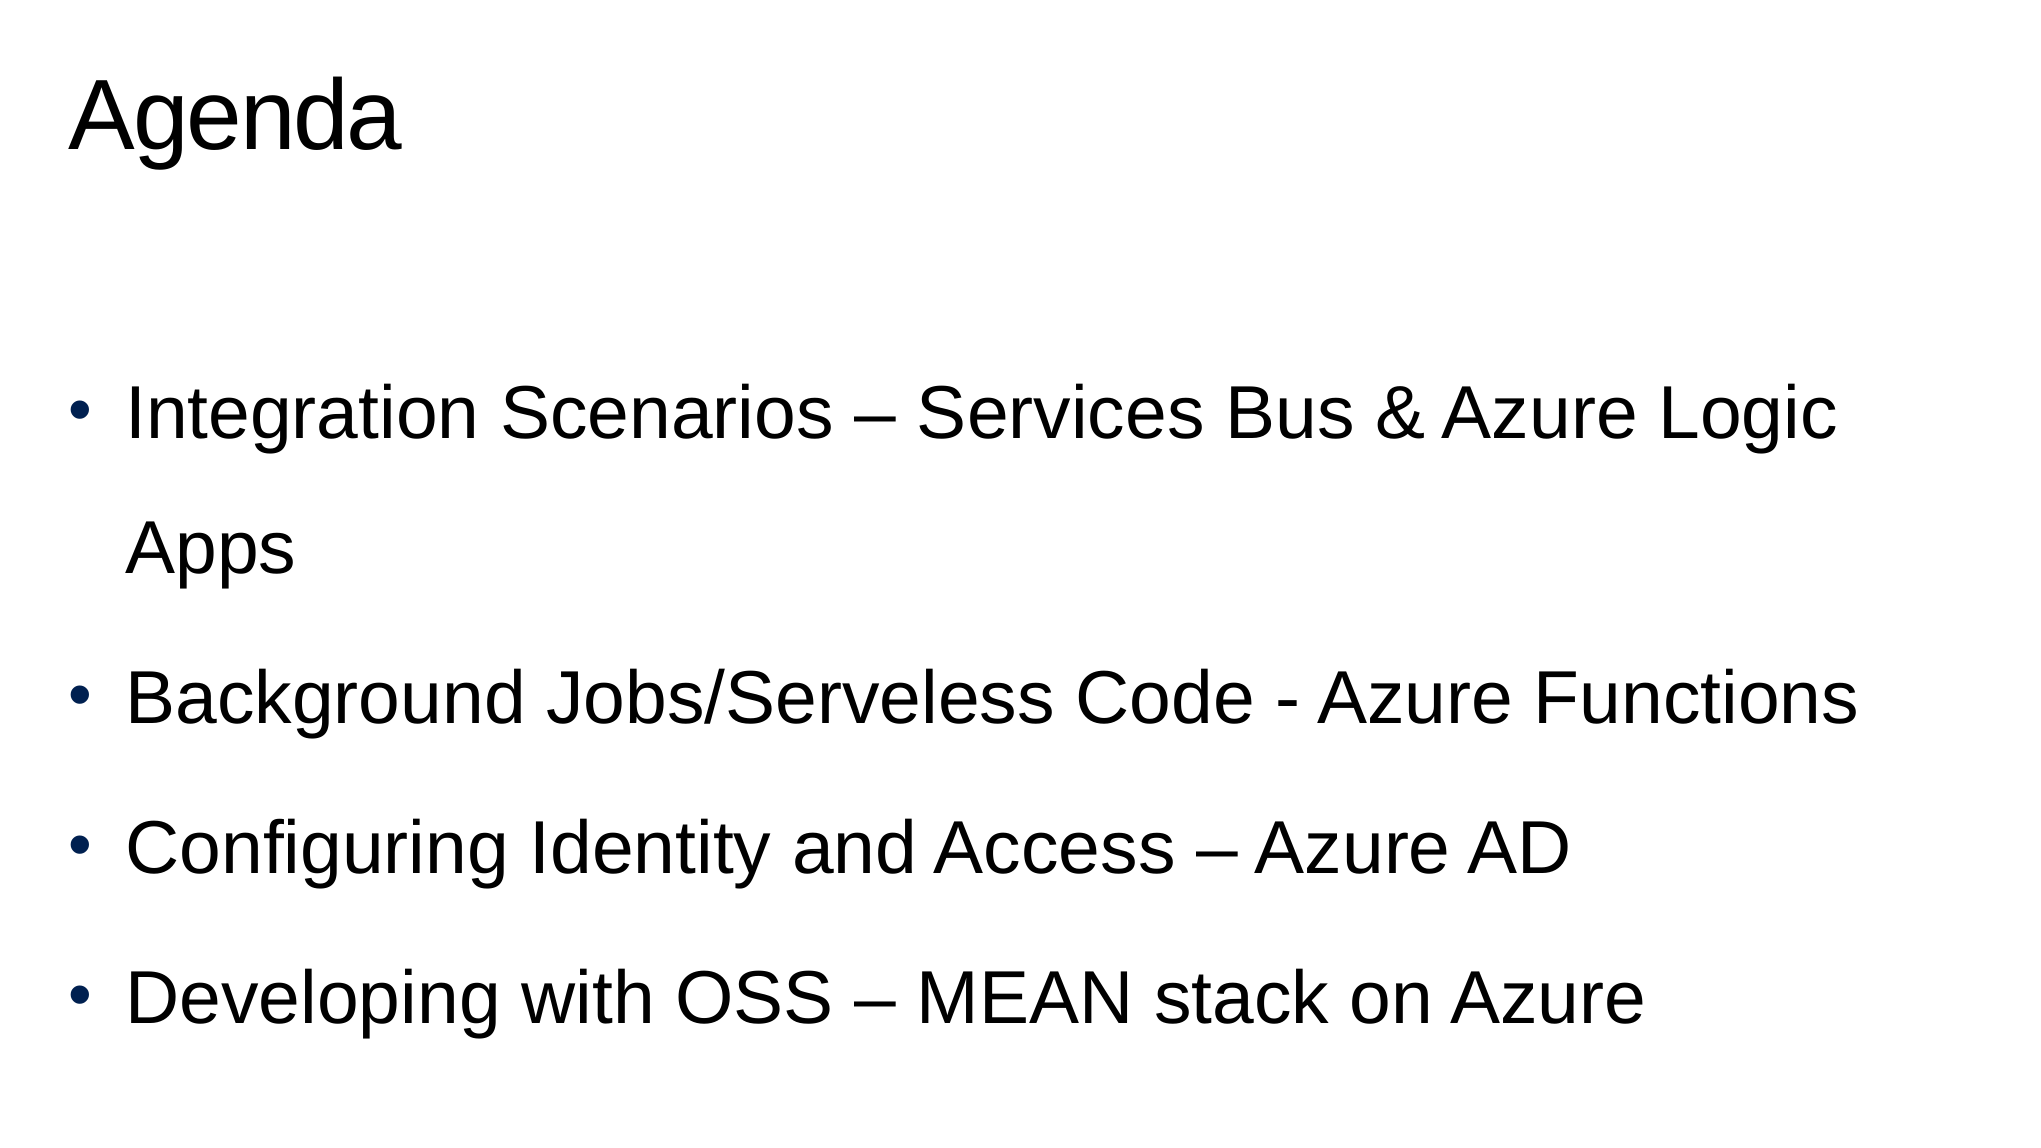

# Agenda

Integration Scenarios – Services Bus & Azure Logic Apps
Background Jobs/Serveless Code - Azure Functions
Configuring Identity and Access – Azure AD
Developing with OSS – MEAN stack on Azure